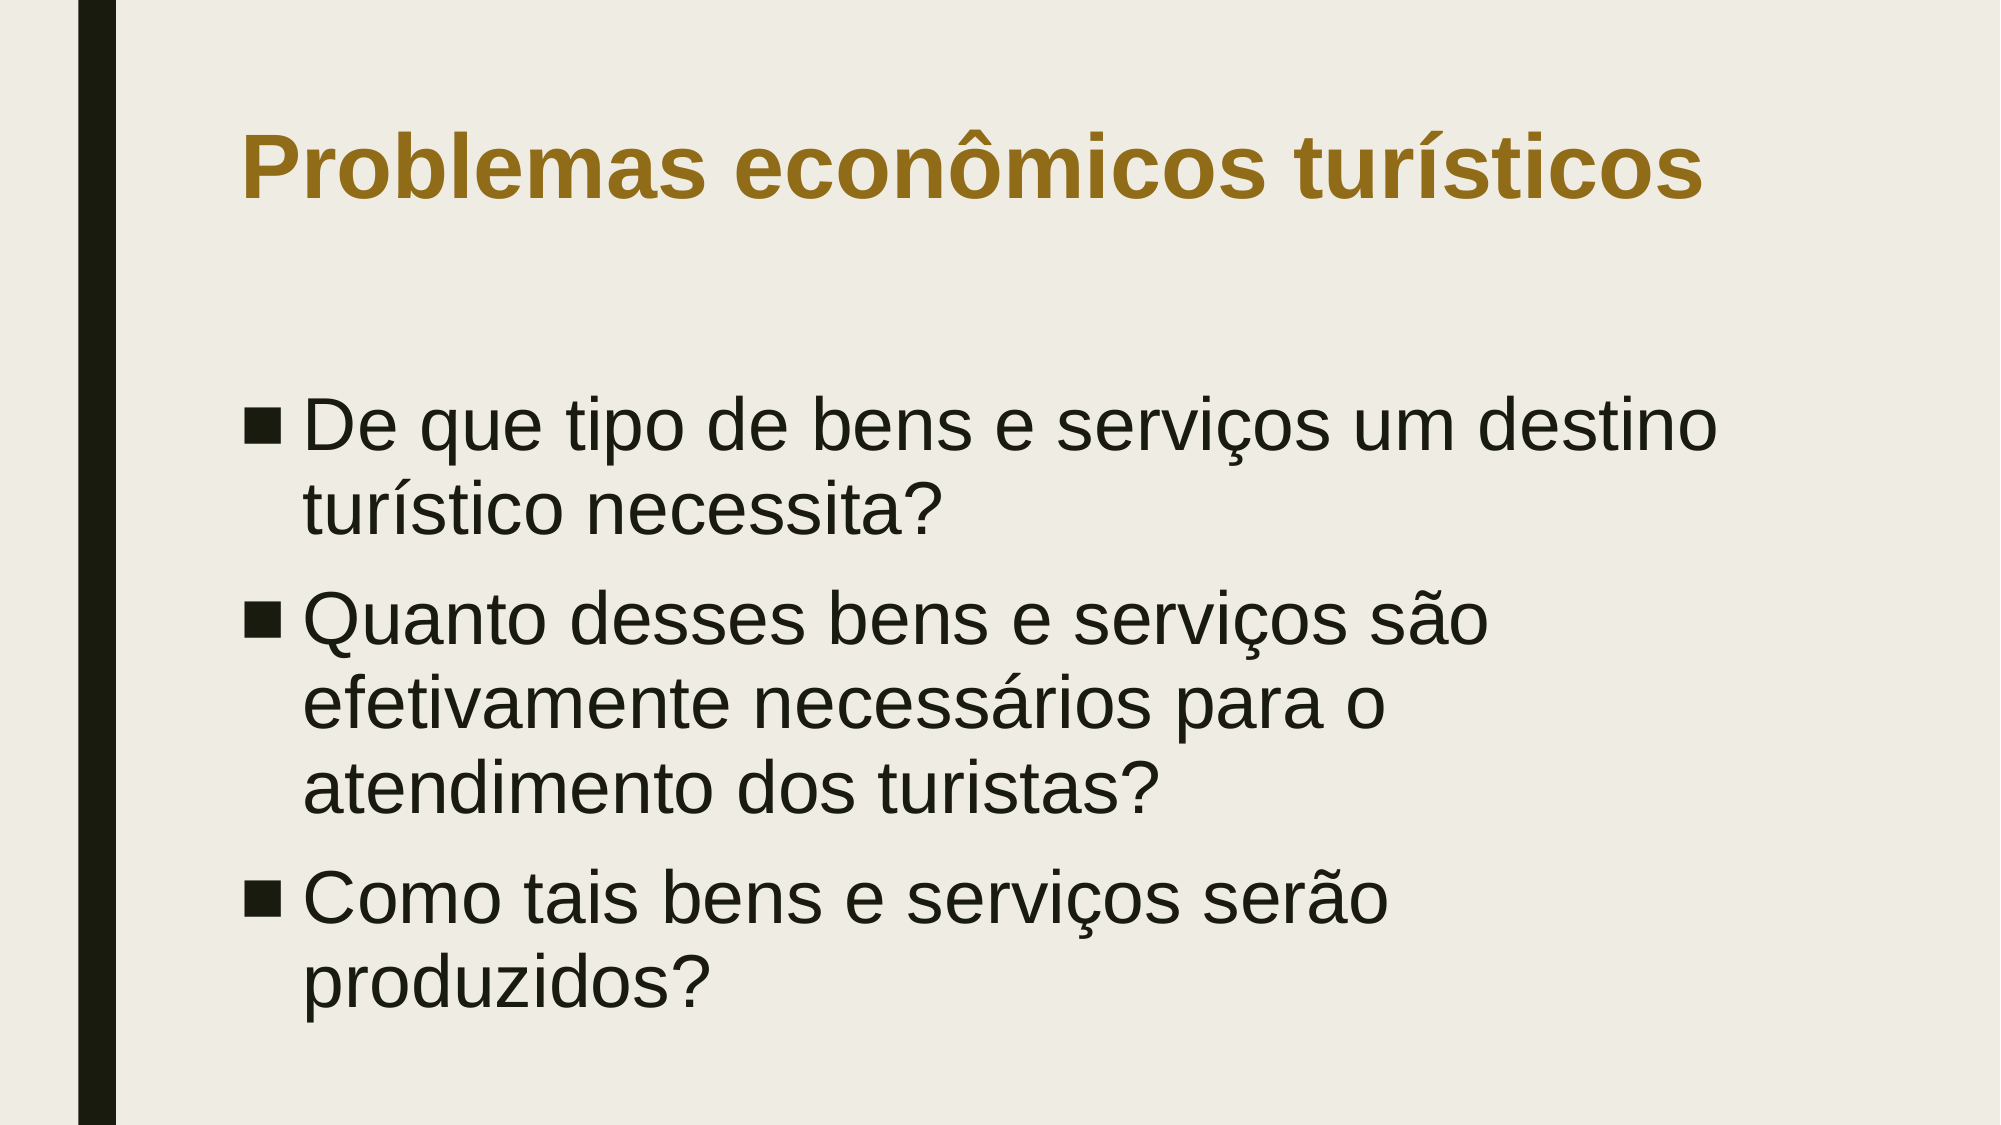

# Problemas econômicos turísticos
De que tipo de bens e serviços um destino turístico necessita?
Quanto desses bens e serviços são efetivamente necessários para o atendimento dos turistas?
Como tais bens e serviços serão produzidos?